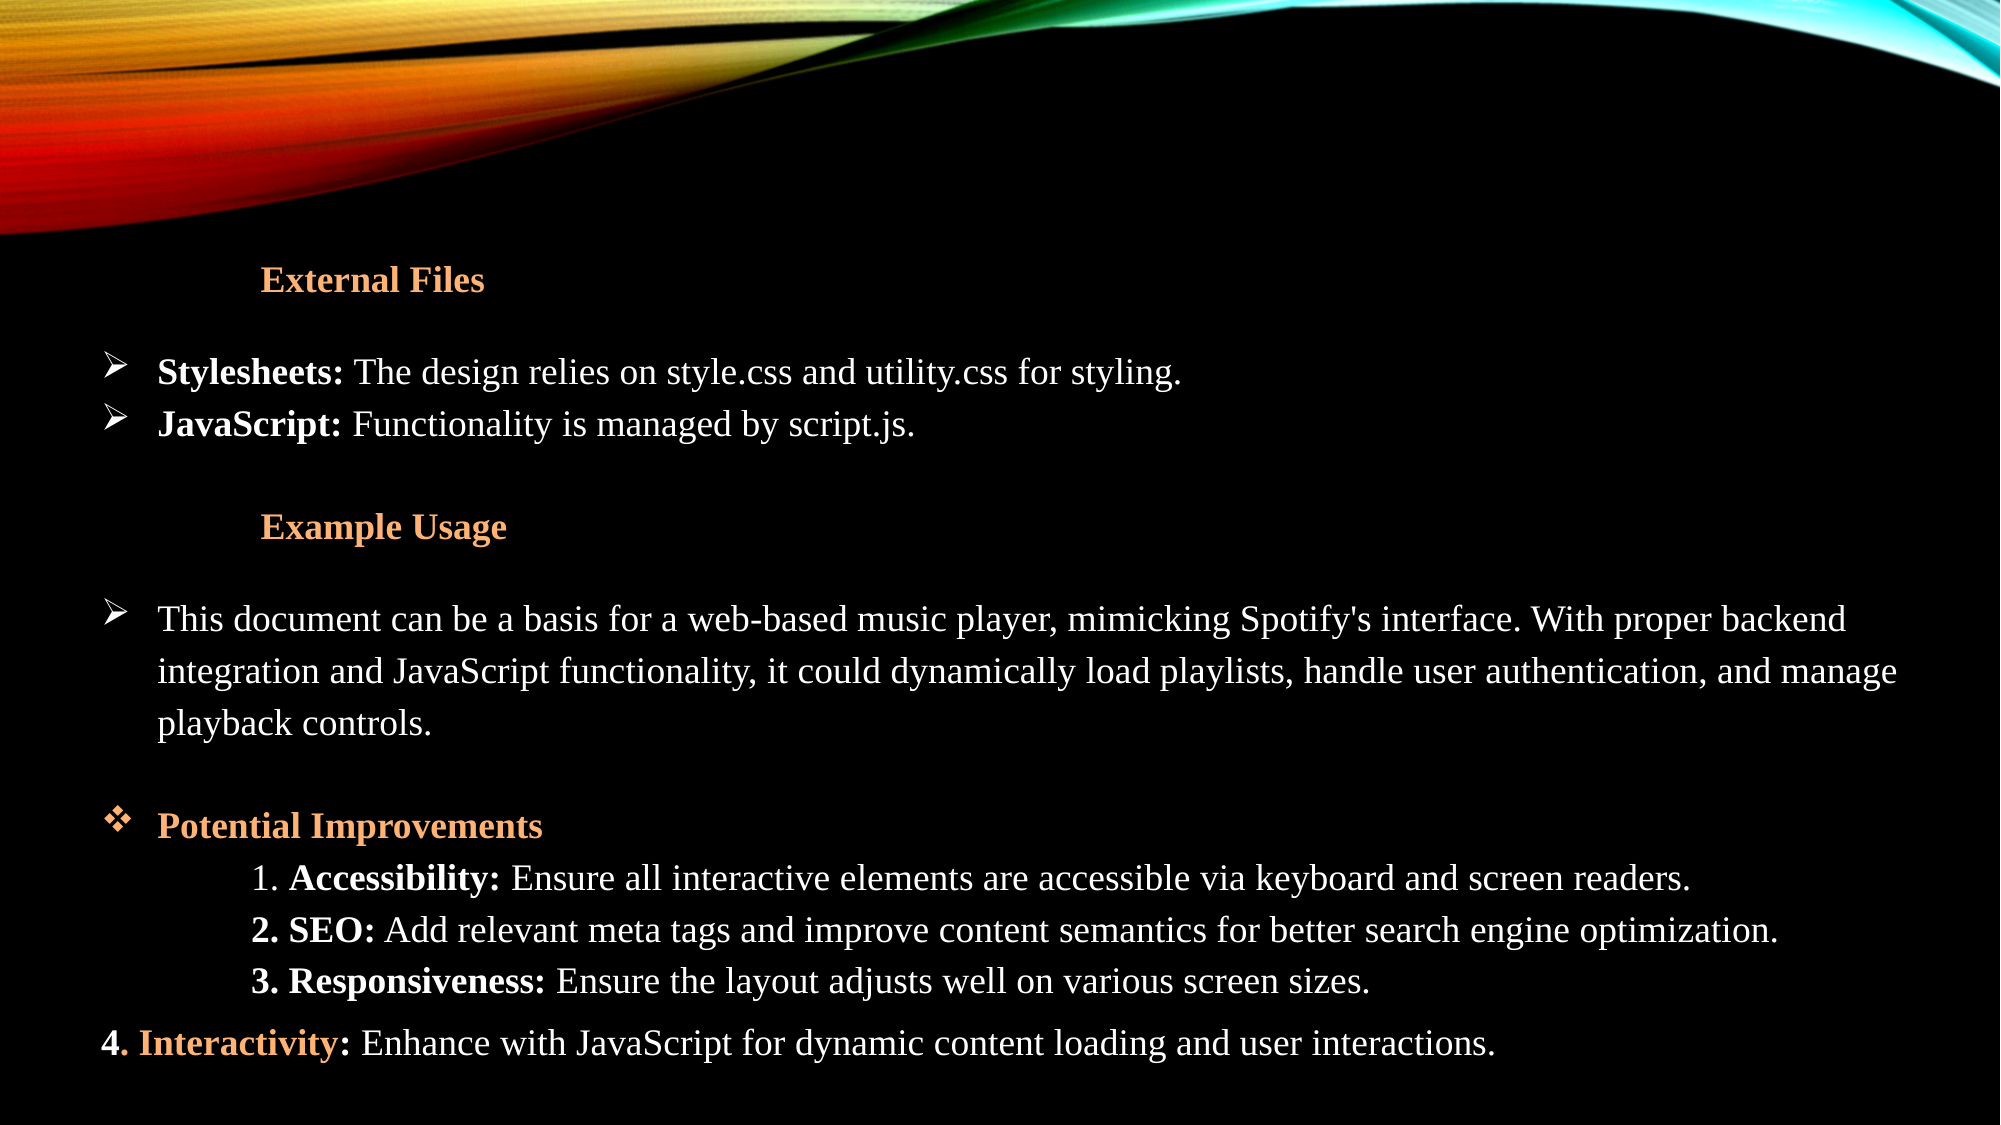

External Files

Stylesheets: The design relies on style.css and utility.css for styling.
JavaScript: Functionality is managed by script.js.

 Example Usage

This document can be a basis for a web-based music player, mimicking Spotify's interface. With proper backend integration and JavaScript functionality, it could dynamically load playlists, handle user authentication, and manage playback controls.

Potential Improvements
1. Accessibility: Ensure all interactive elements are accessible via keyboard and screen readers.
2. SEO: Add relevant meta tags and improve content semantics for better search engine optimization.
3. Responsiveness: Ensure the layout adjusts well on various screen sizes.
4. Interactivity: Enhance with JavaScript for dynamic content loading and user interactions.